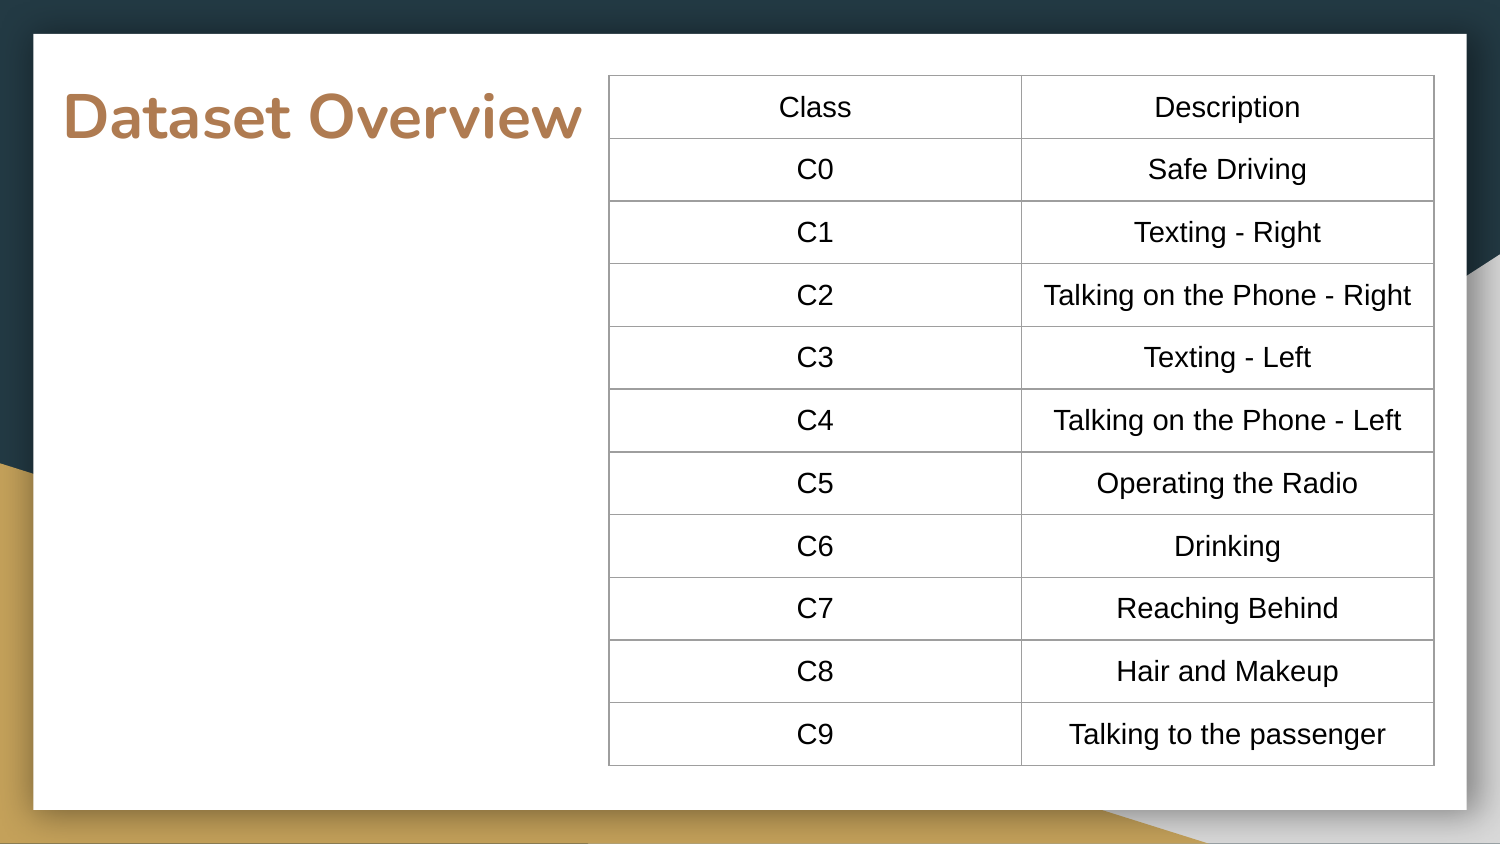

# Dataset Overview
| Class | Description |
| --- | --- |
| C0 | Safe Driving |
| C1 | Texting - Right |
| C2 | Talking on the Phone - Right |
| C3 | Texting - Left |
| C4 | Talking on the Phone - Left |
| C5 | Operating the Radio |
| C6 | Drinking |
| C7 | Reaching Behind |
| C8 | Hair and Makeup |
| C9 | Talking to the passenger |